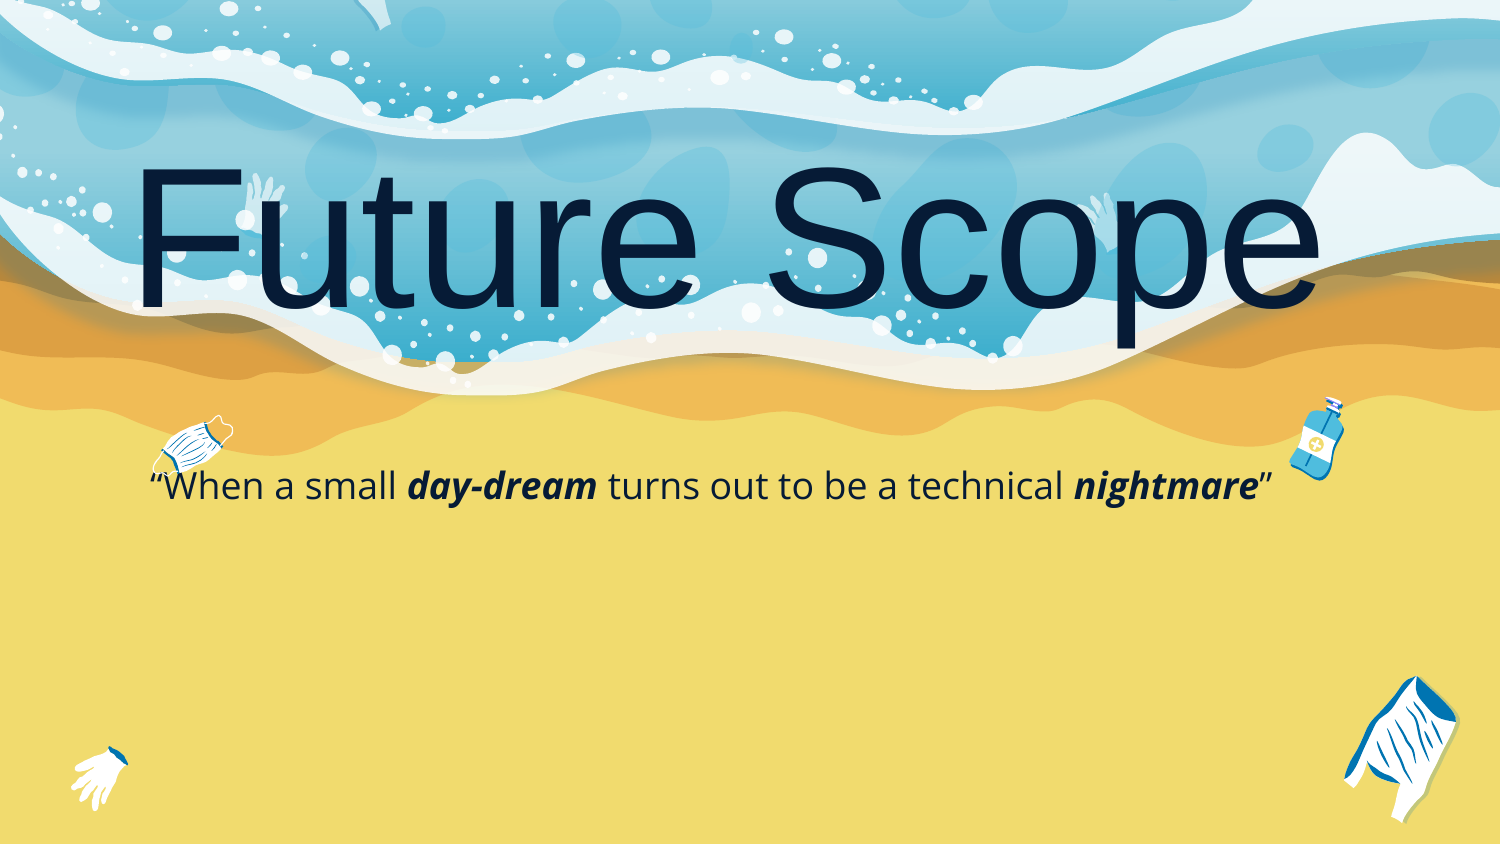

# Future Scope

“When a small day-dream turns out to be a technical nightmare”